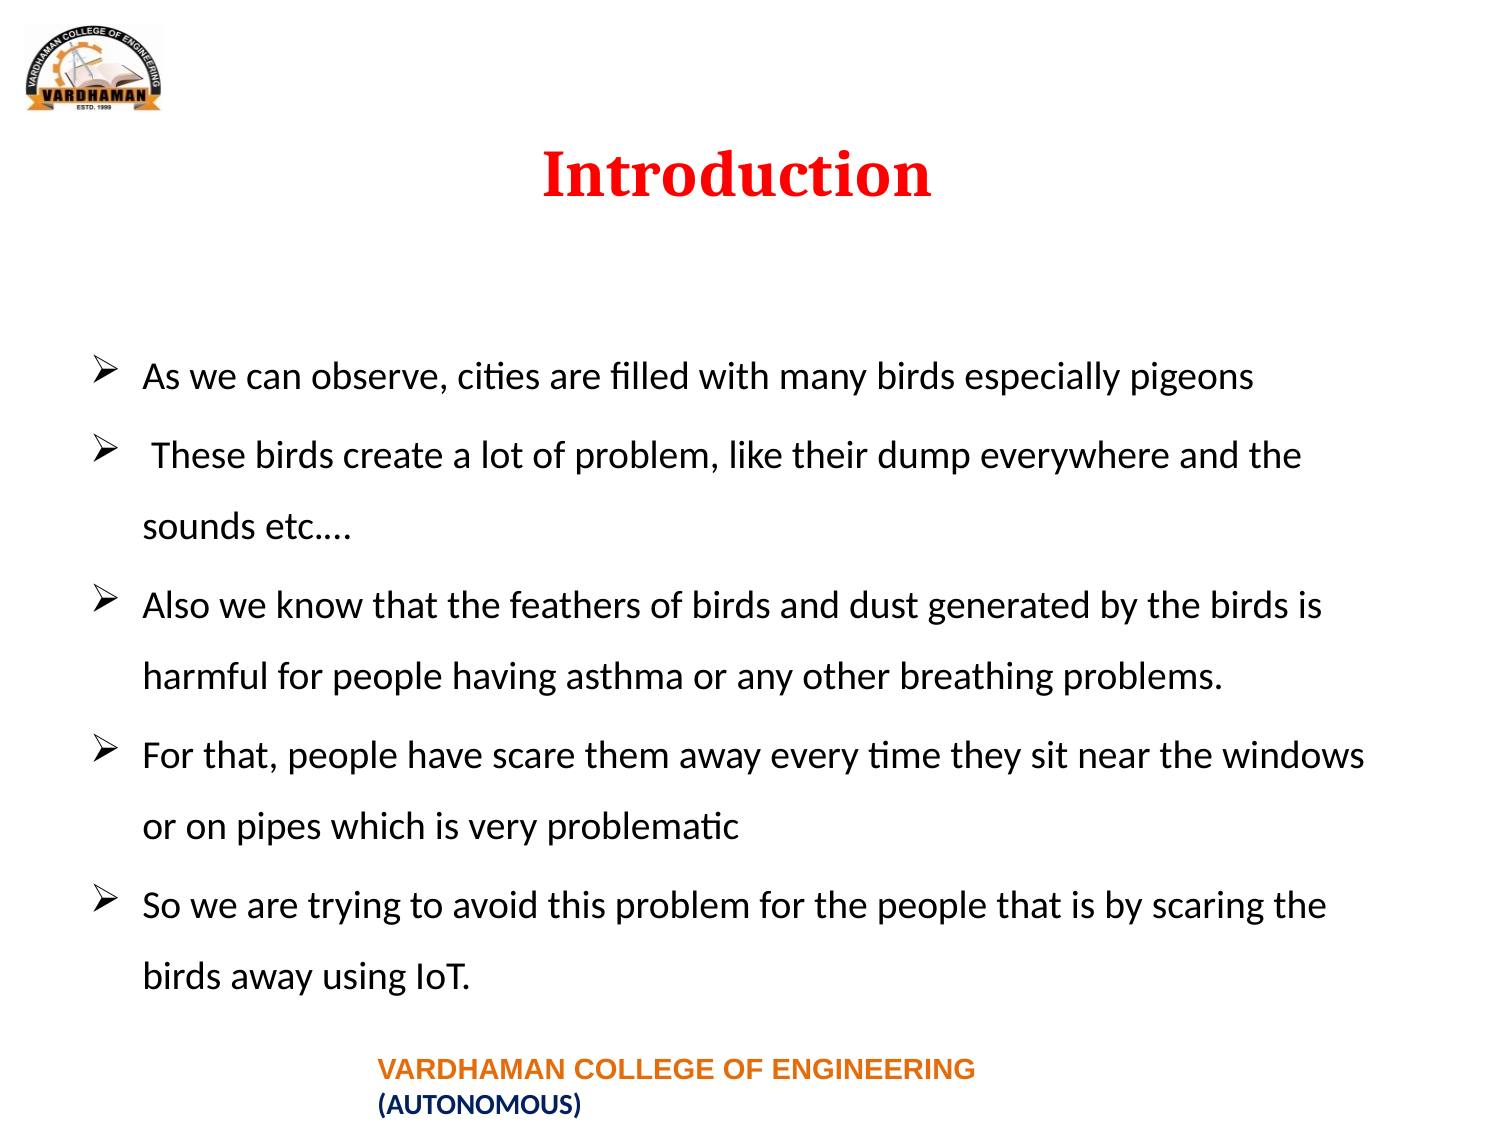

# Introduction

As we can observe, cities are filled with many birds especially pigeons
 These birds create a lot of problem, like their dump everywhere and the sounds etc.…
Also we know that the feathers of birds and dust generated by the birds is harmful for people having asthma or any other breathing problems.
For that, people have scare them away every time they sit near the windows or on pipes which is very problematic
So we are trying to avoid this problem for the people that is by scaring the birds away using IoT.